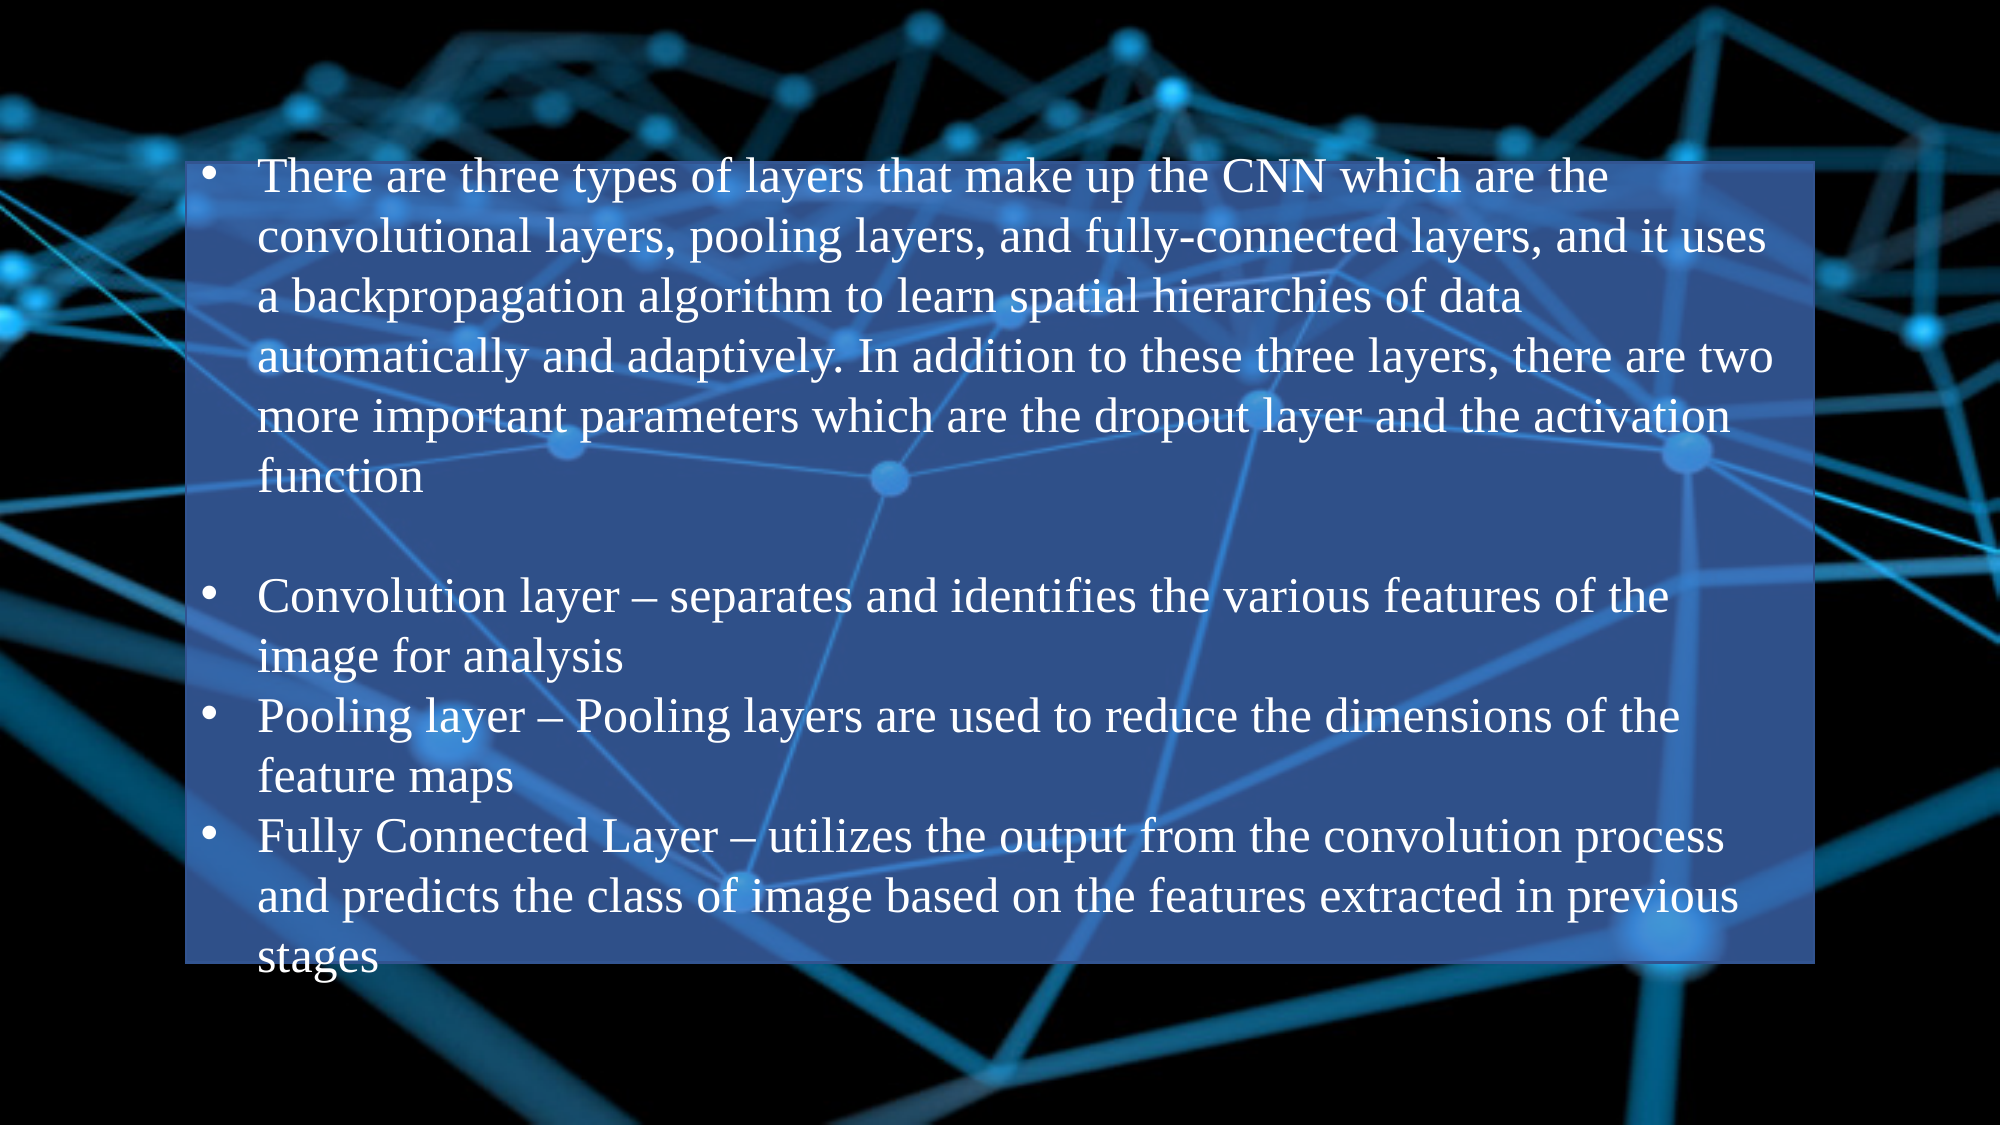

There are three types of layers that make up the CNN which are the convolutional layers, pooling layers, and fully-connected layers, and it uses a backpropagation algorithm to learn spatial hierarchies of data automatically and adaptively. In addition to these three layers, there are two more important parameters which are the dropout layer and the activation function

Convolution layer – separates and identifies the various features of the image for analysis
Pooling layer – Pooling layers are used to reduce the dimensions of the feature maps
Fully Connected Layer – utilizes the output from the convolution process and predicts the class of image based on the features extracted in previous stages